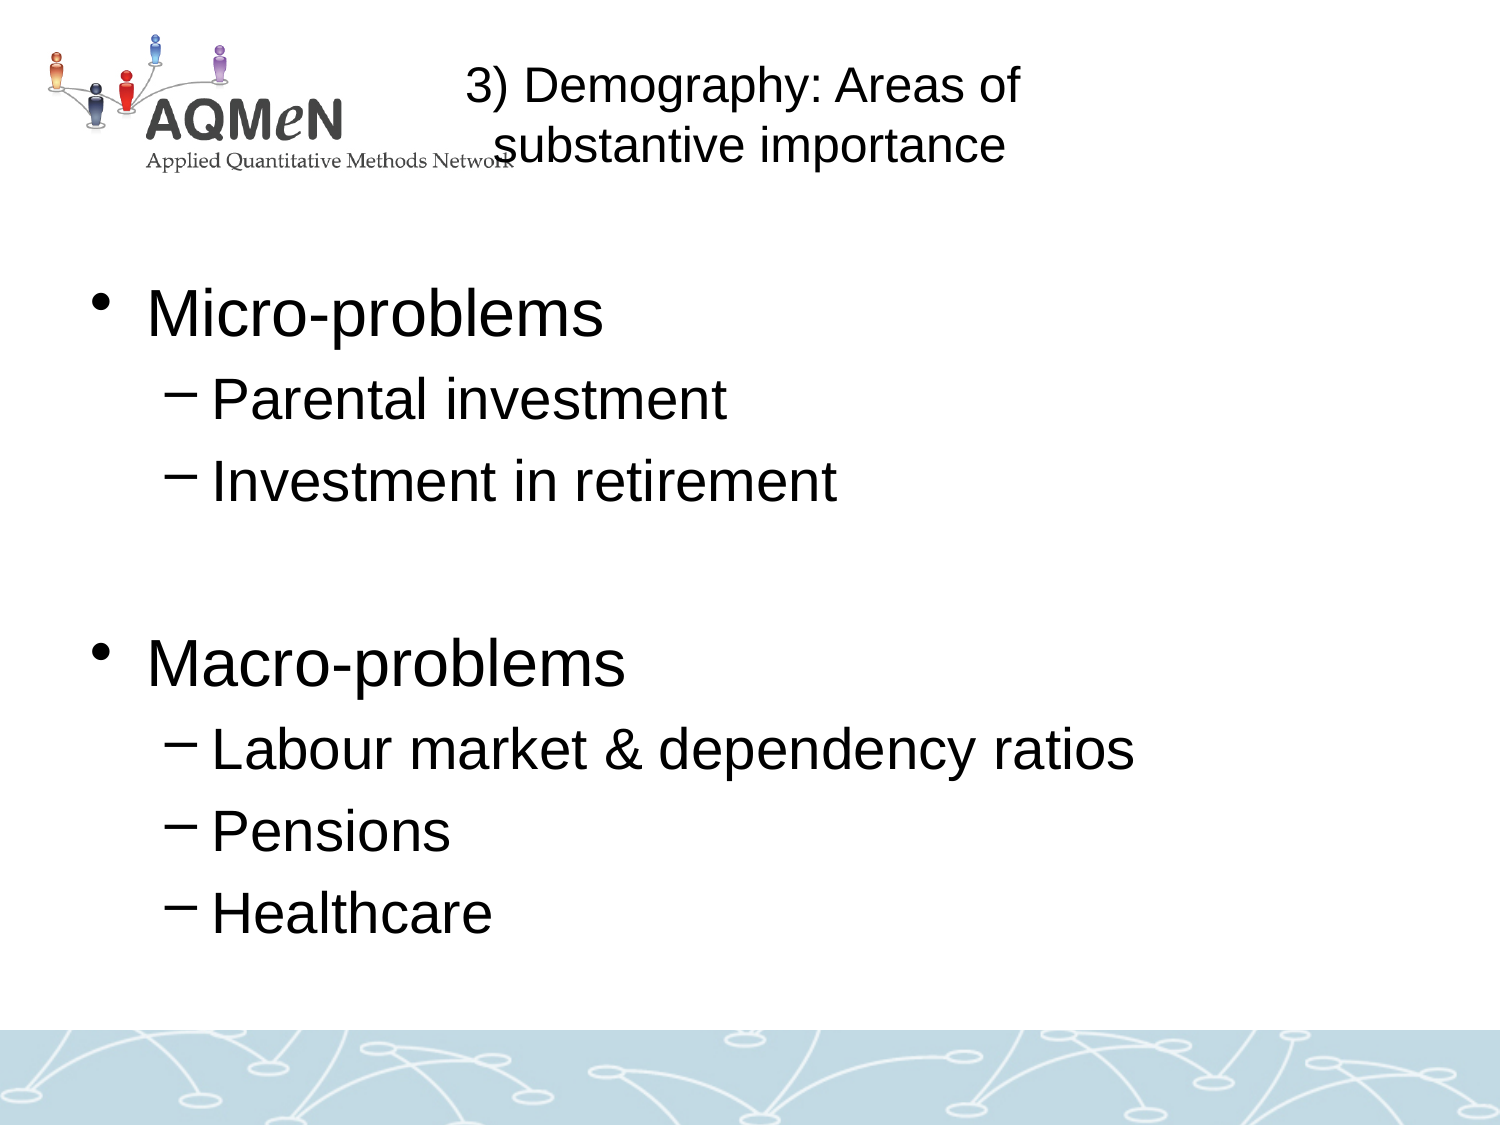

# 3) Demography: Areas of substantive importance
Micro-problems
Parental investment
Investment in retirement

Macro-problems
Labour market & dependency ratios
Pensions
Healthcare